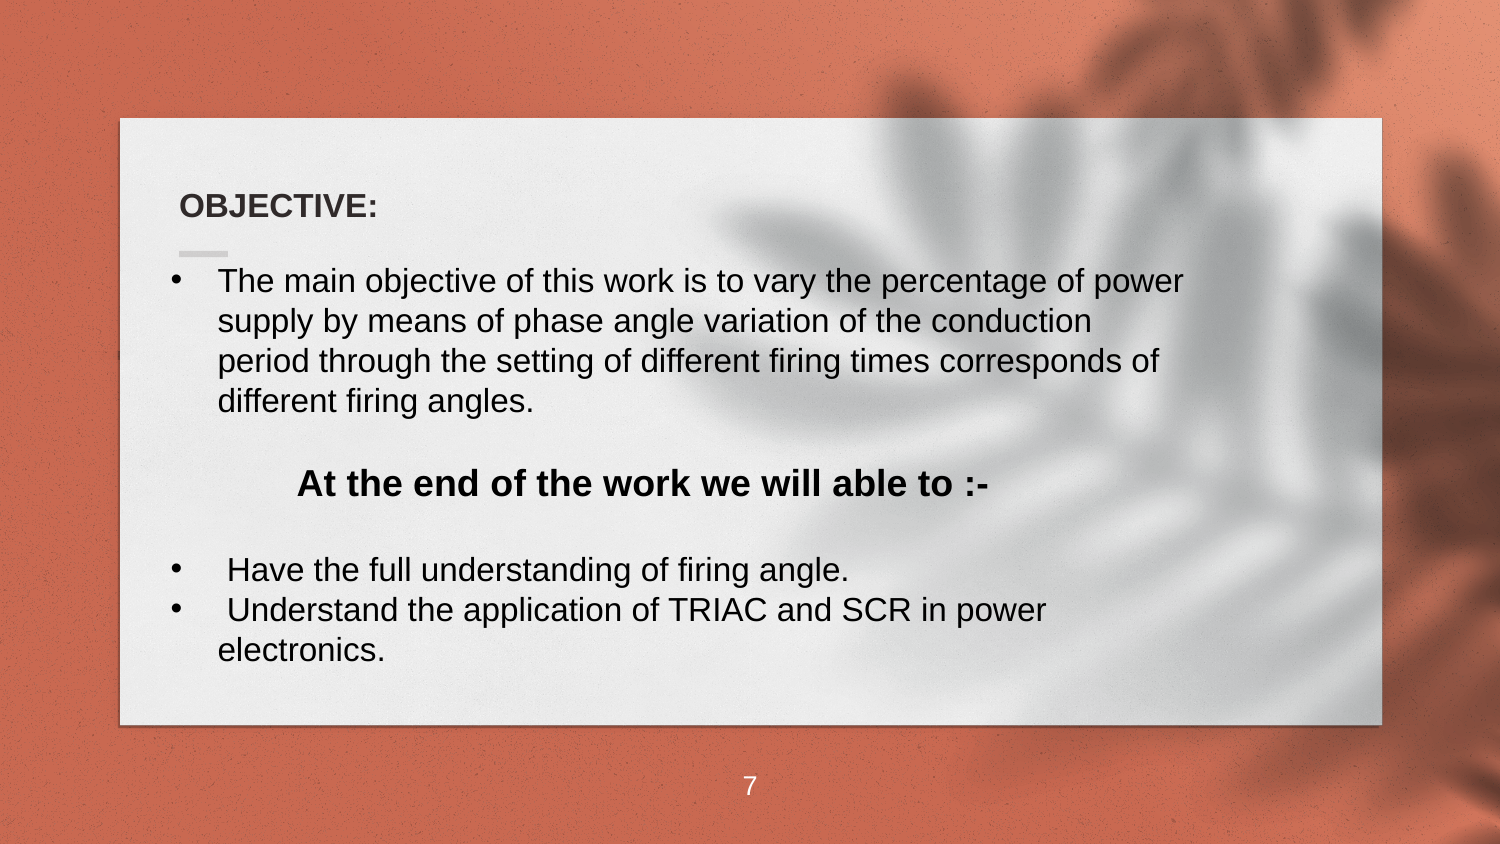

# OBJECTIVE:
The main objective of this work is to vary the percentage of power supply by means of phase angle variation of the conduction period through the setting of different firing times corresponds of different firing angles.

            At the end of the work we will able to :-

 Have the full understanding of firing angle.
 Understand the application of TRIAC and SCR in power      electronics.
7